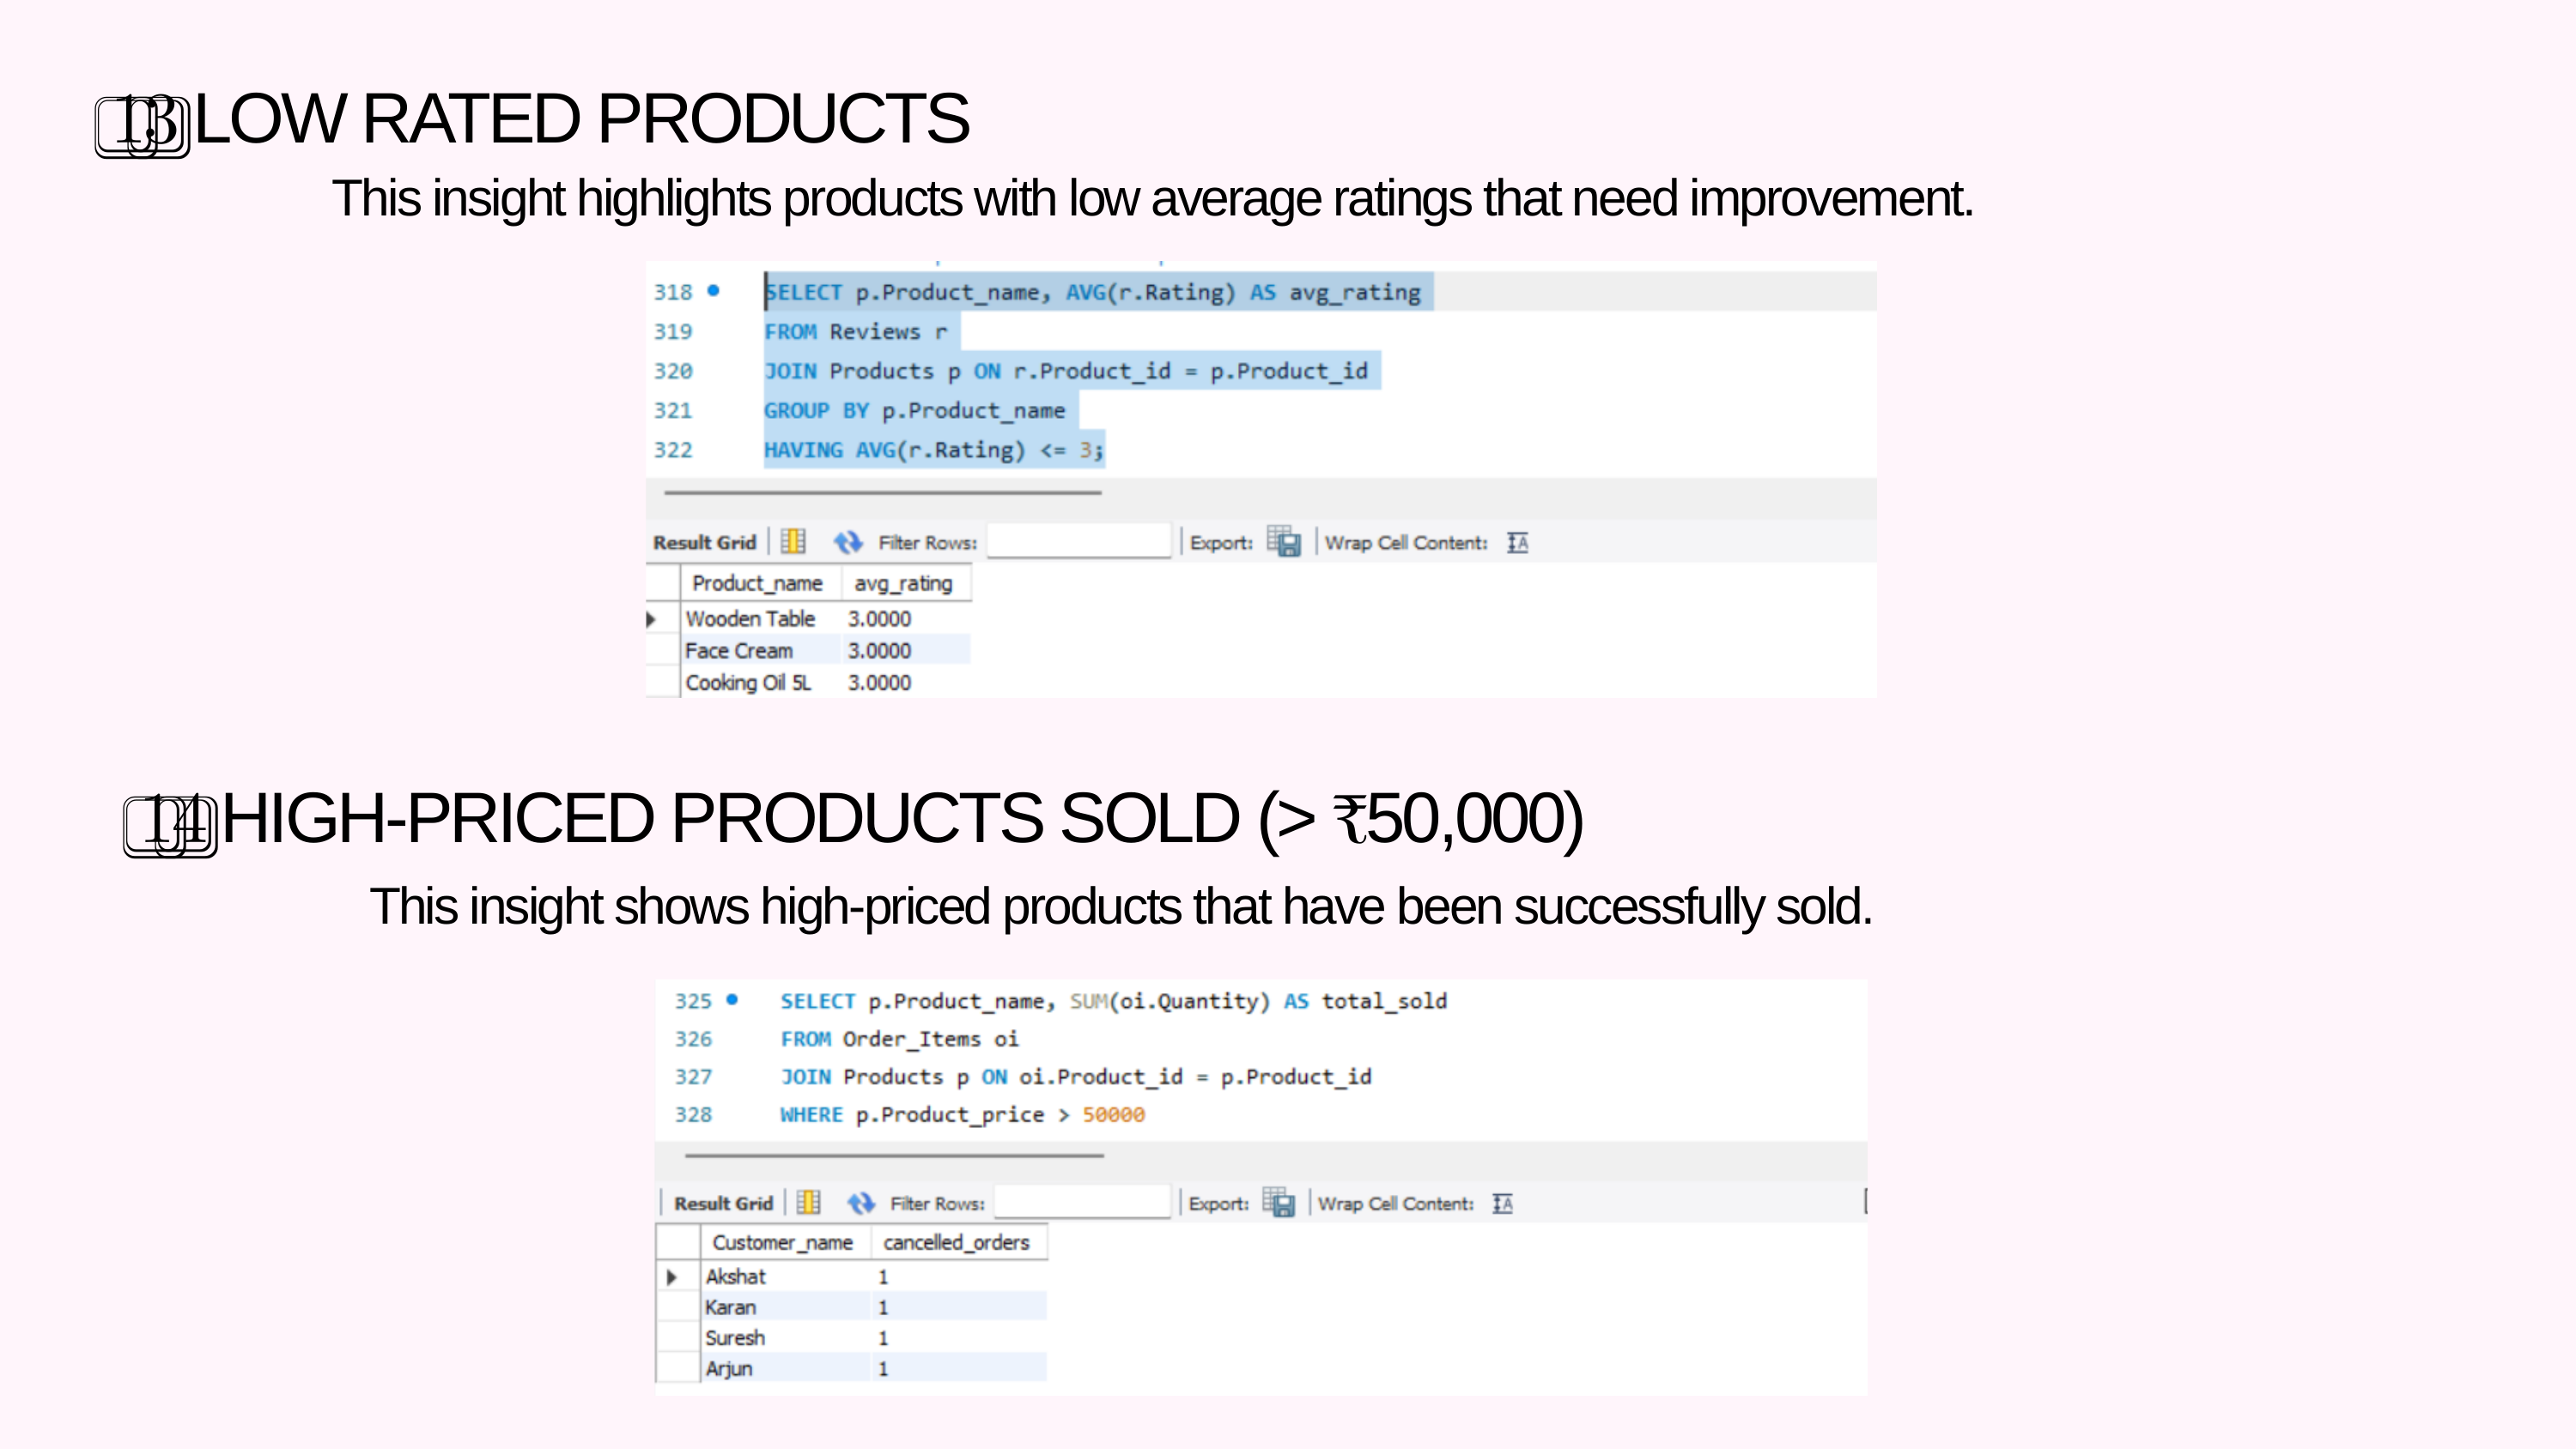

1️⃣3️⃣ LOW RATED PRODUCTS
This insight highlights products with low average ratings that need improvement.

1️⃣4️⃣ HIGH-PRICED PRODUCTS SOLD (> ₹50,000)
This insight shows high-priced products that have been successfully sold.